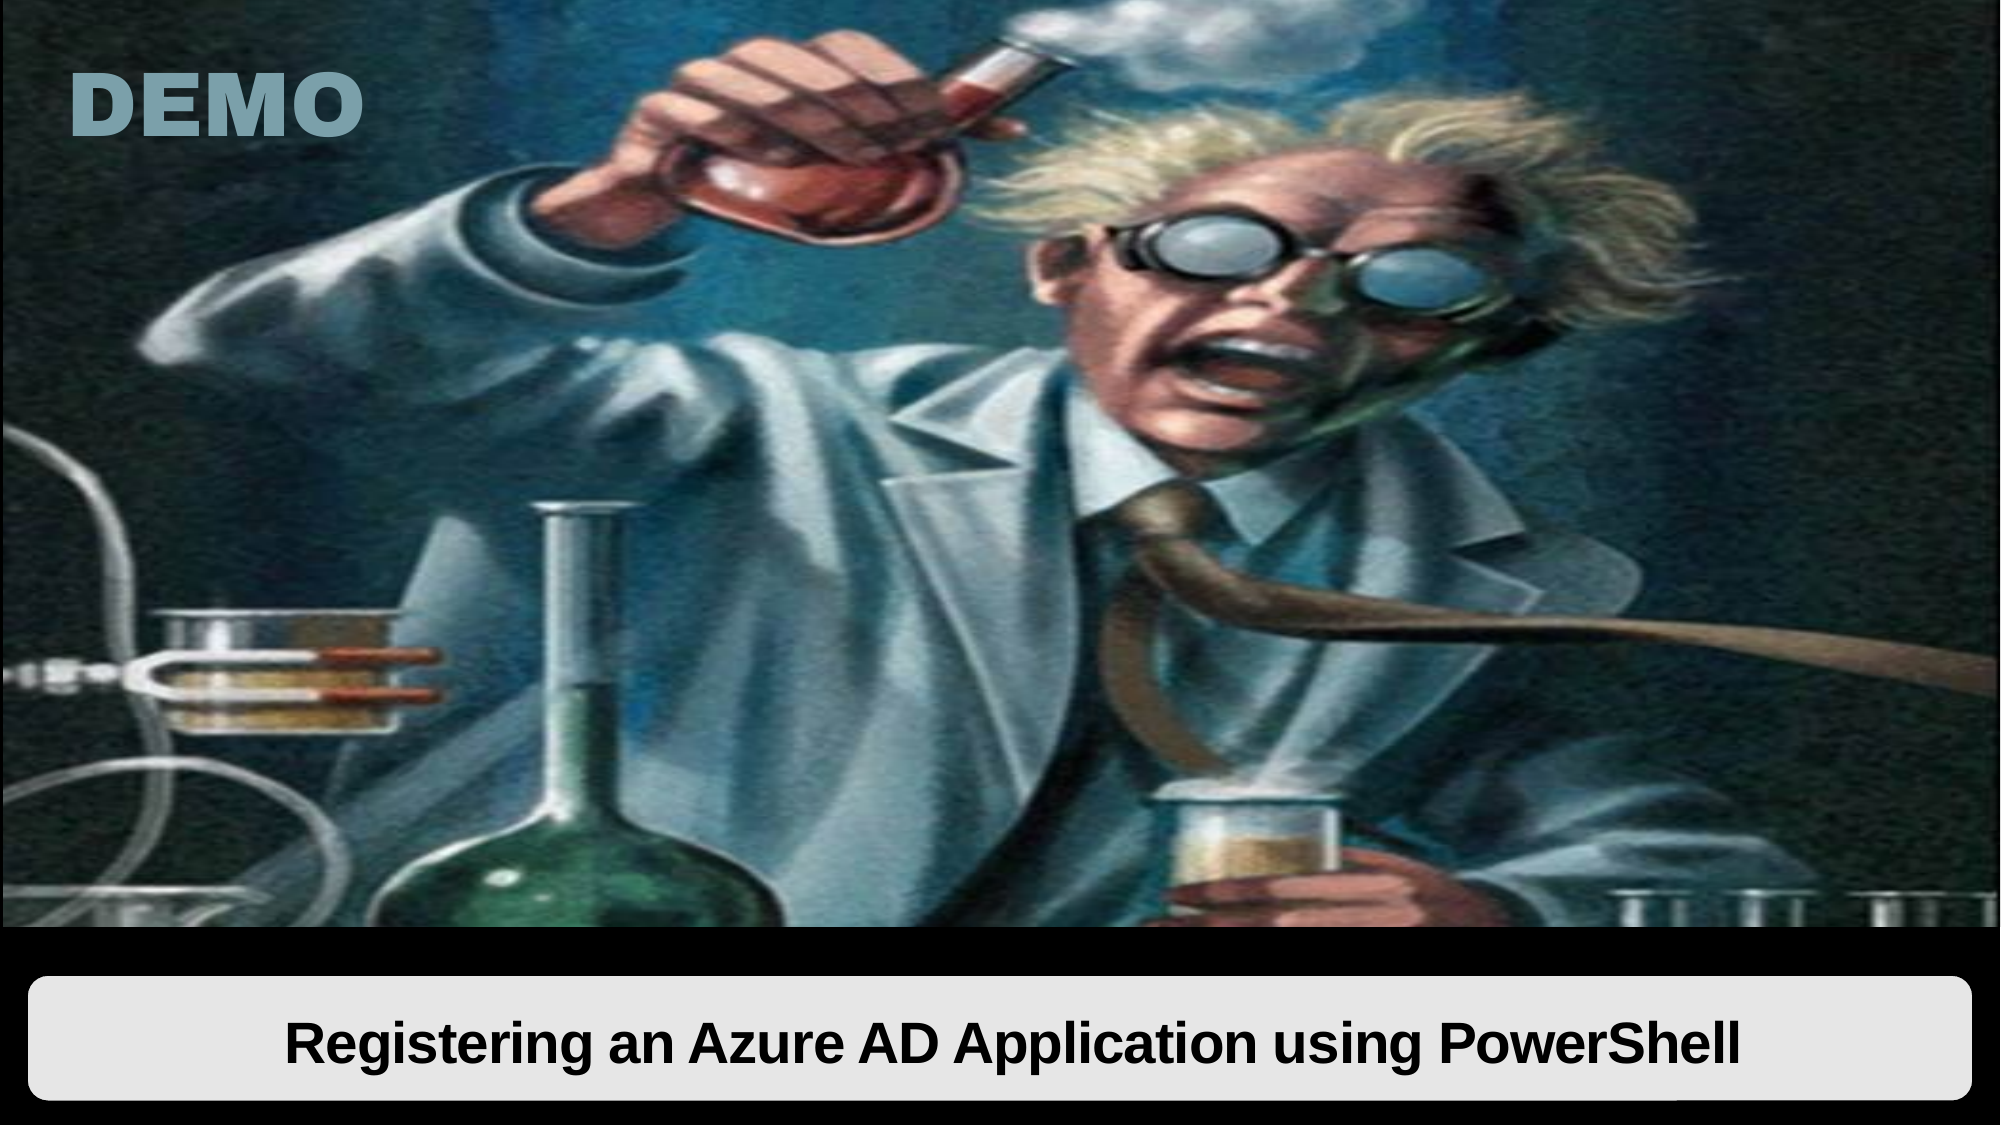

# Registering an Azure AD Application using PowerShell